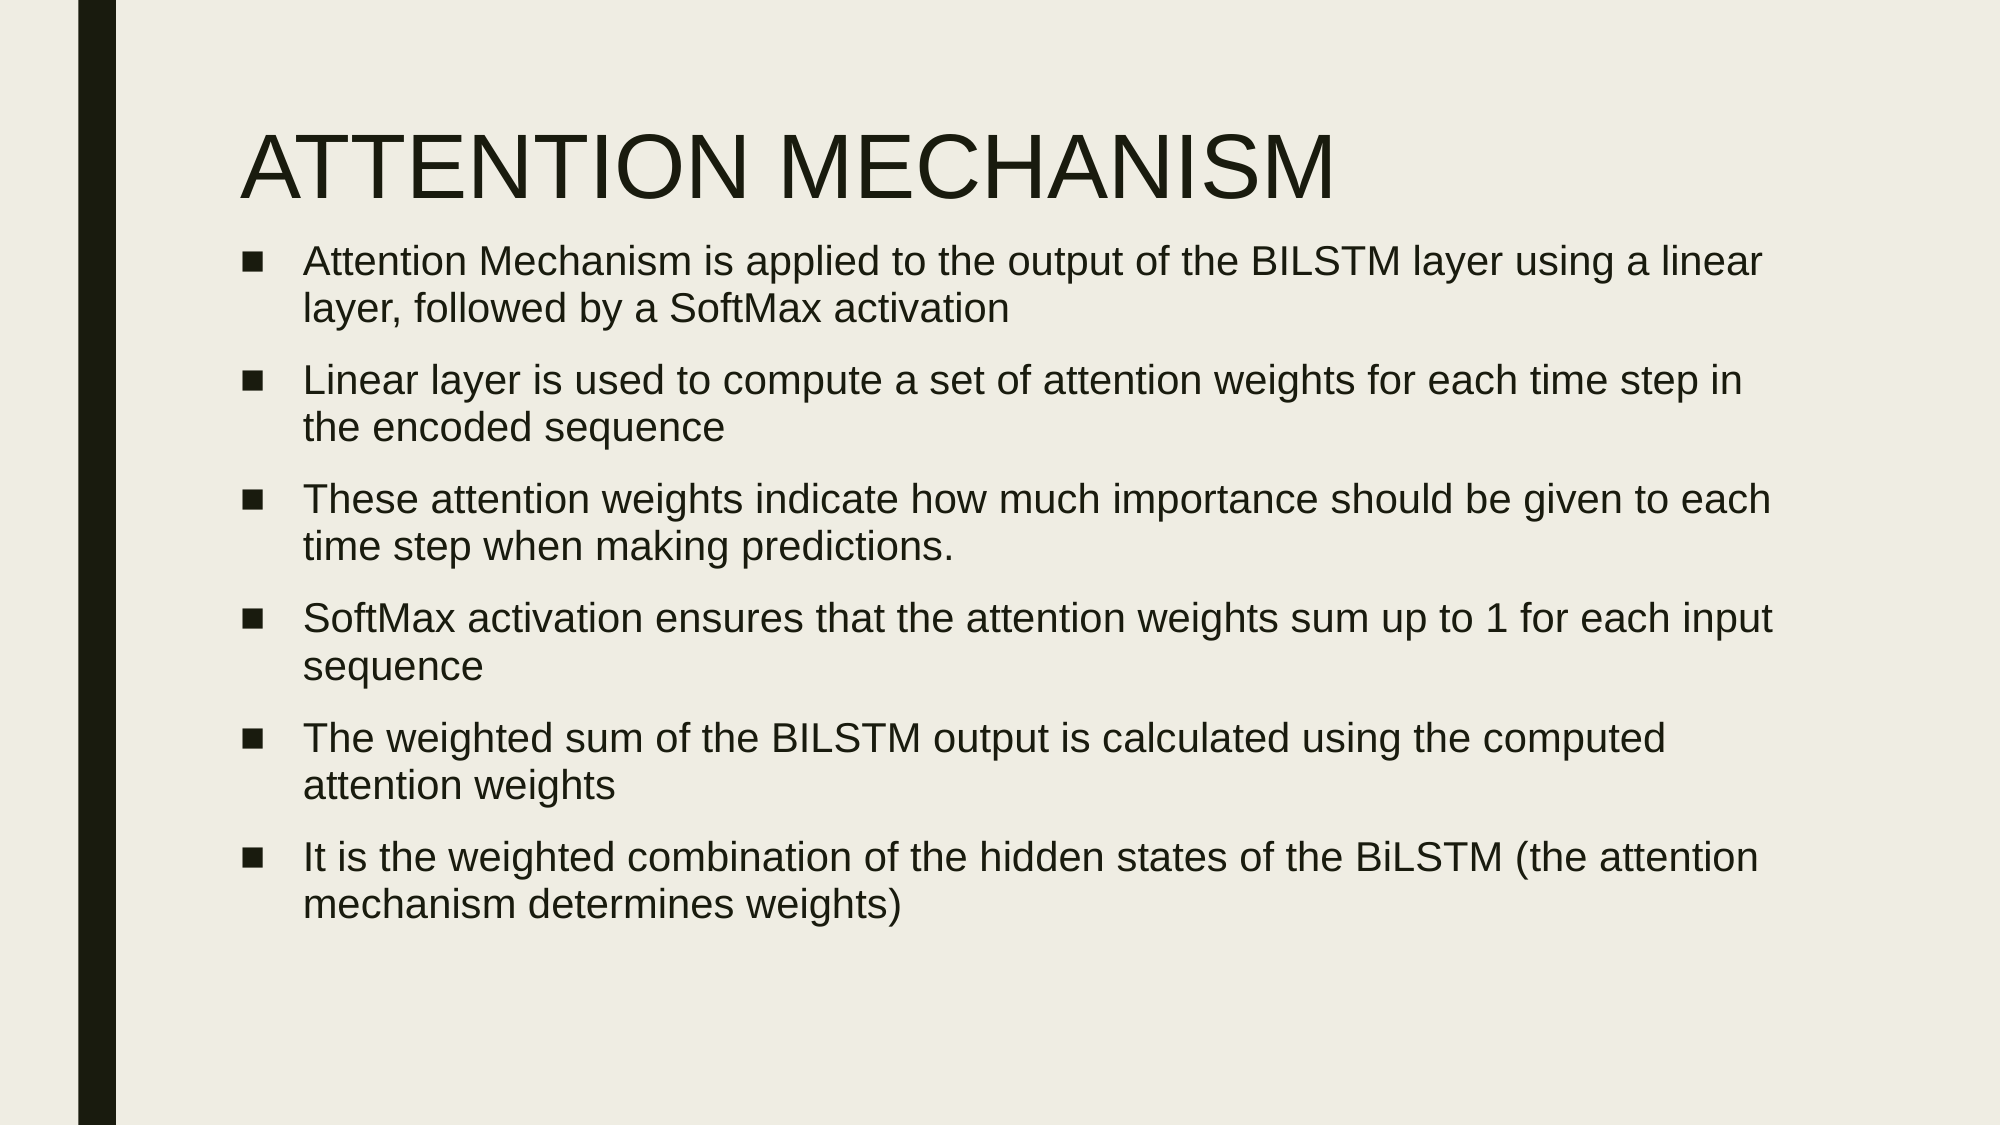

# ATTENTION MECHANISM
Attention Mechanism is applied to the output of the BILSTM layer using a linear layer, followed by a SoftMax activation
Linear layer is used to compute a set of attention weights for each time step in the encoded sequence
These attention weights indicate how much importance should be given to each time step when making predictions.
SoftMax activation ensures that the attention weights sum up to 1 for each input sequence
The weighted sum of the BILSTM output is calculated using the computed attention weights
It is the weighted combination of the hidden states of the BiLSTM (the attention mechanism determines weights)